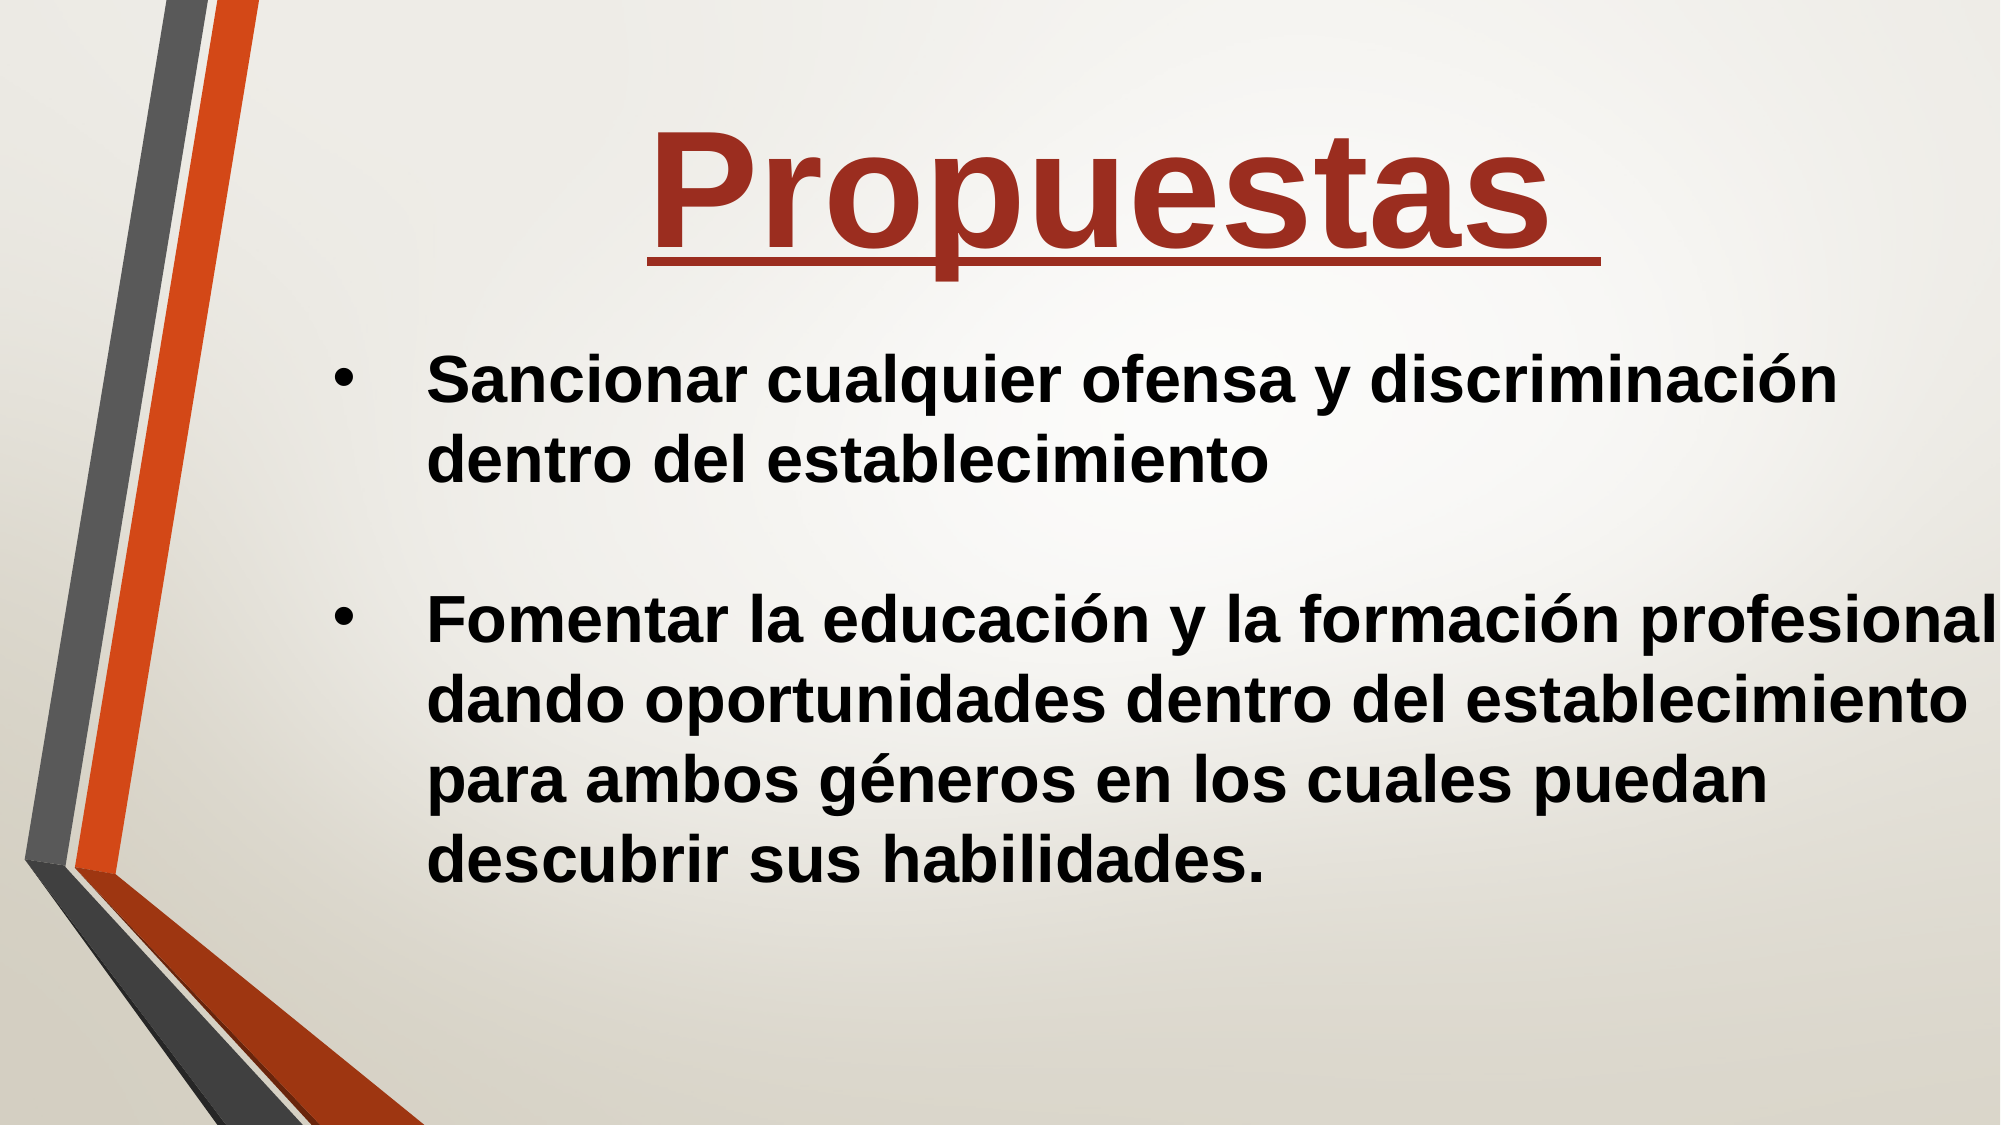

Propuestas
Sancionar cualquier ofensa y discriminación dentro del establecimiento

Fomentar la educación y la formación profesional dando oportunidades dentro del establecimiento para ambos géneros en los cuales puedan descubrir sus habilidades.